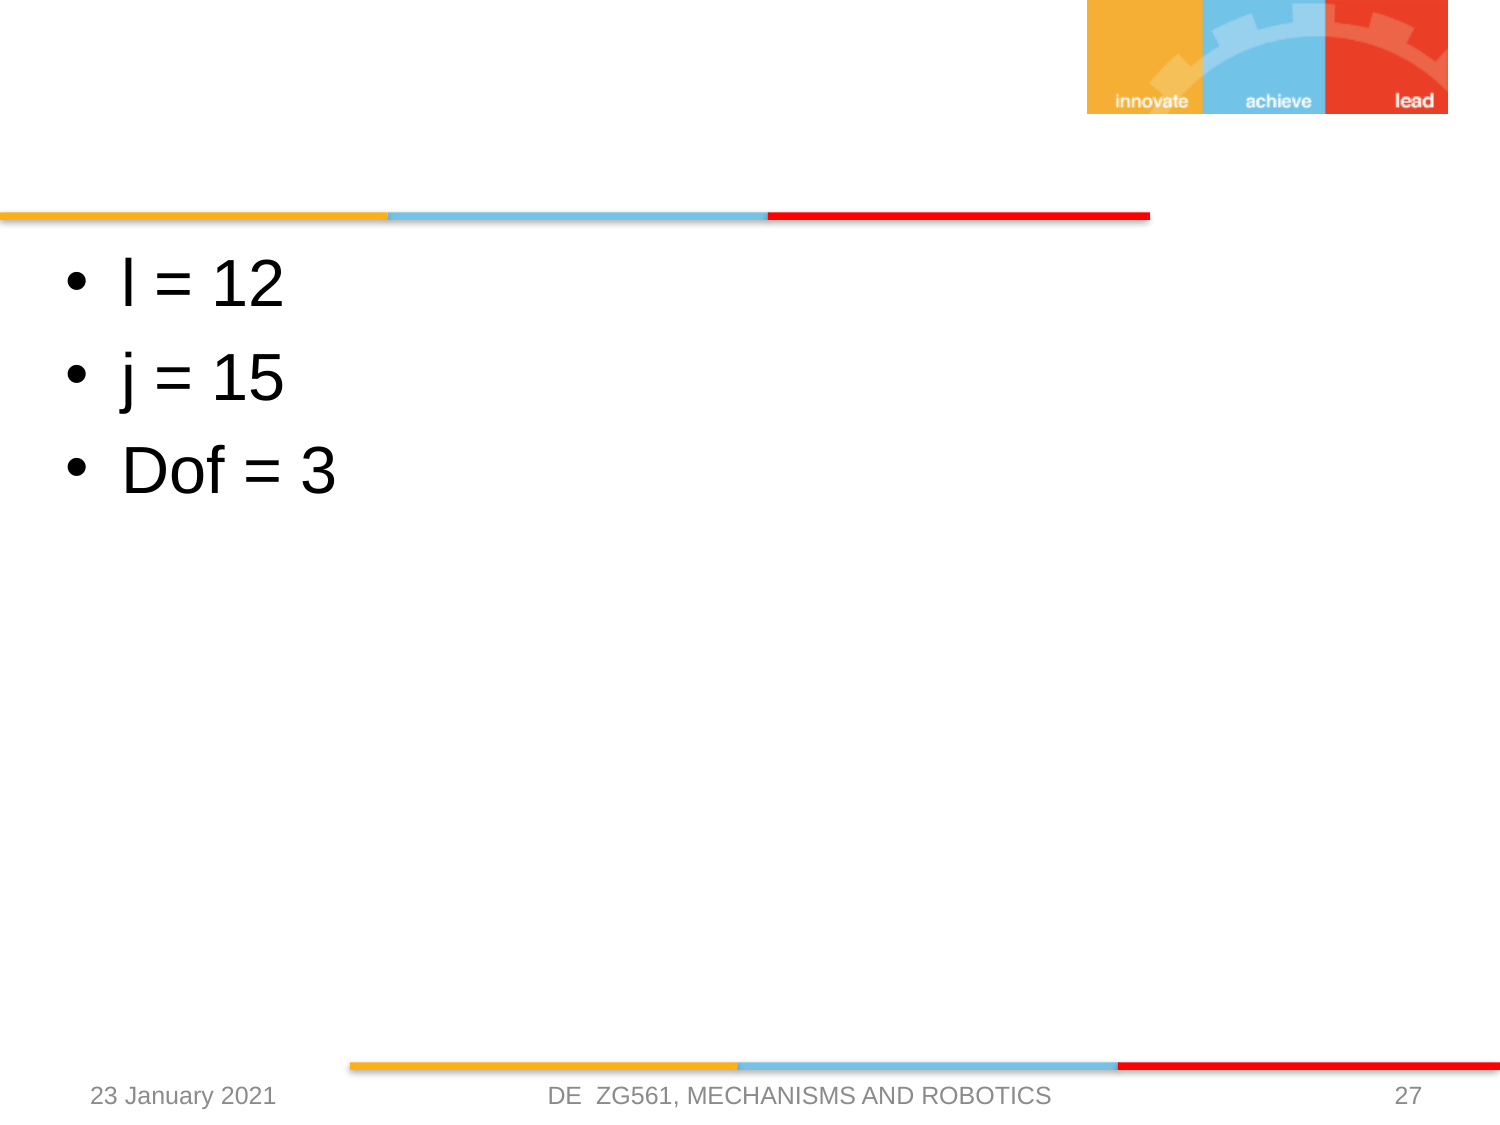

#
l = 12
j = 15
Dof = 3
DE  ZG561, MECHANISMS AND ROBOTICS
23 January 2021
27